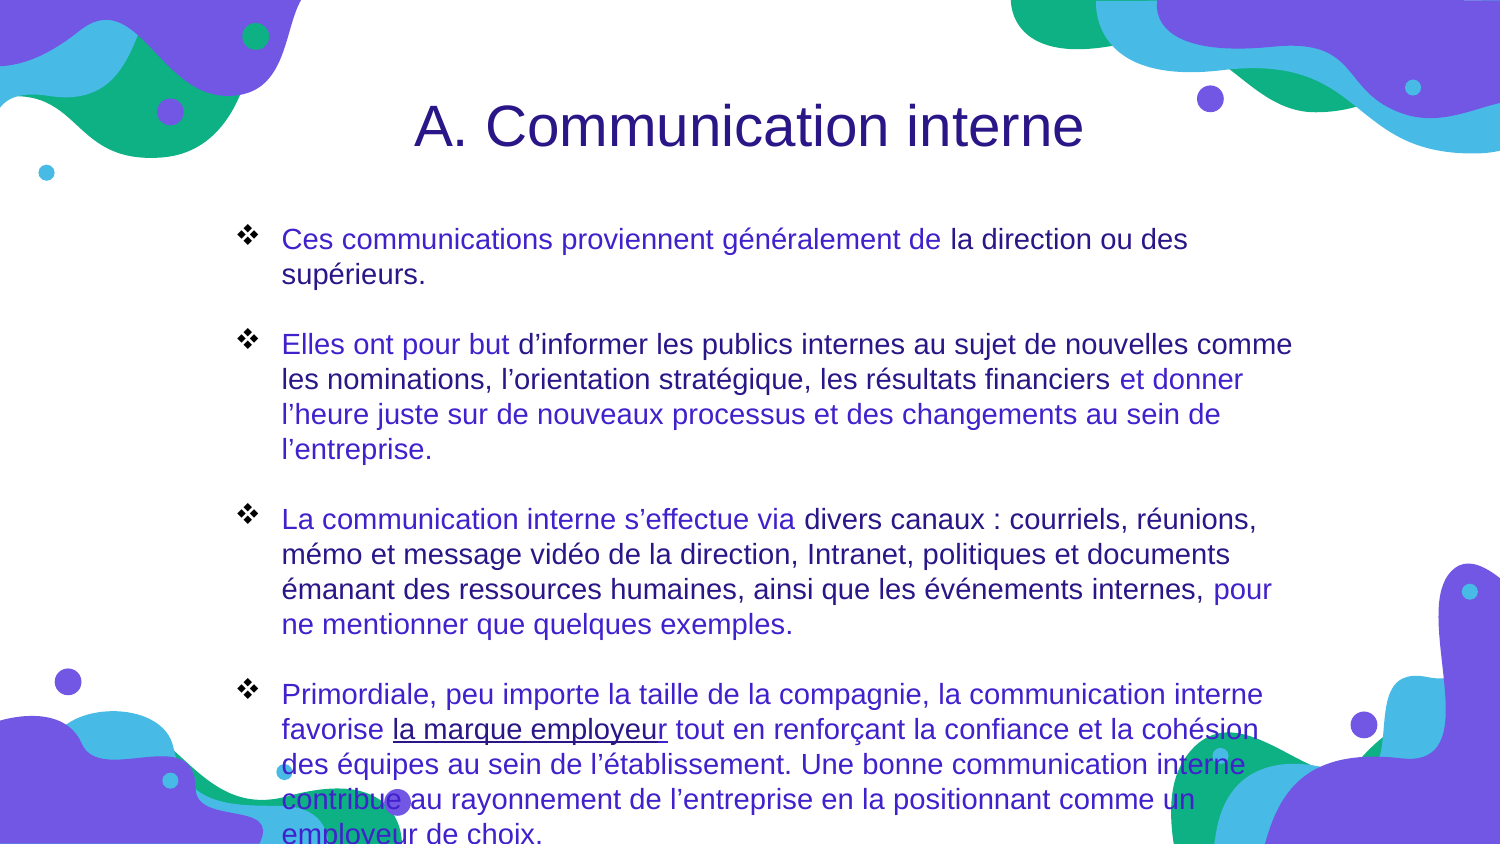

A. Communication interne
Ces communications proviennent généralement de la direction ou des supérieurs.

Elles ont pour but d’informer les publics internes au sujet de nouvelles comme les nominations, l’orientation stratégique, les résultats financiers et donner l’heure juste sur de nouveaux processus et des changements au sein de l’entreprise.

La communication interne s’effectue via divers canaux : courriels, réunions, mémo et message vidéo de la direction, Intranet, politiques et documents émanant des ressources humaines, ainsi que les événements internes, pour ne mentionner que quelques exemples.

Primordiale, peu importe la taille de la compagnie, la communication interne favorise la marque employeur tout en renforçant la confiance et la cohésion des équipes au sein de l’établissement. Une bonne communication interne contribue au rayonnement de l’entreprise en la positionnant comme un employeur de choix.